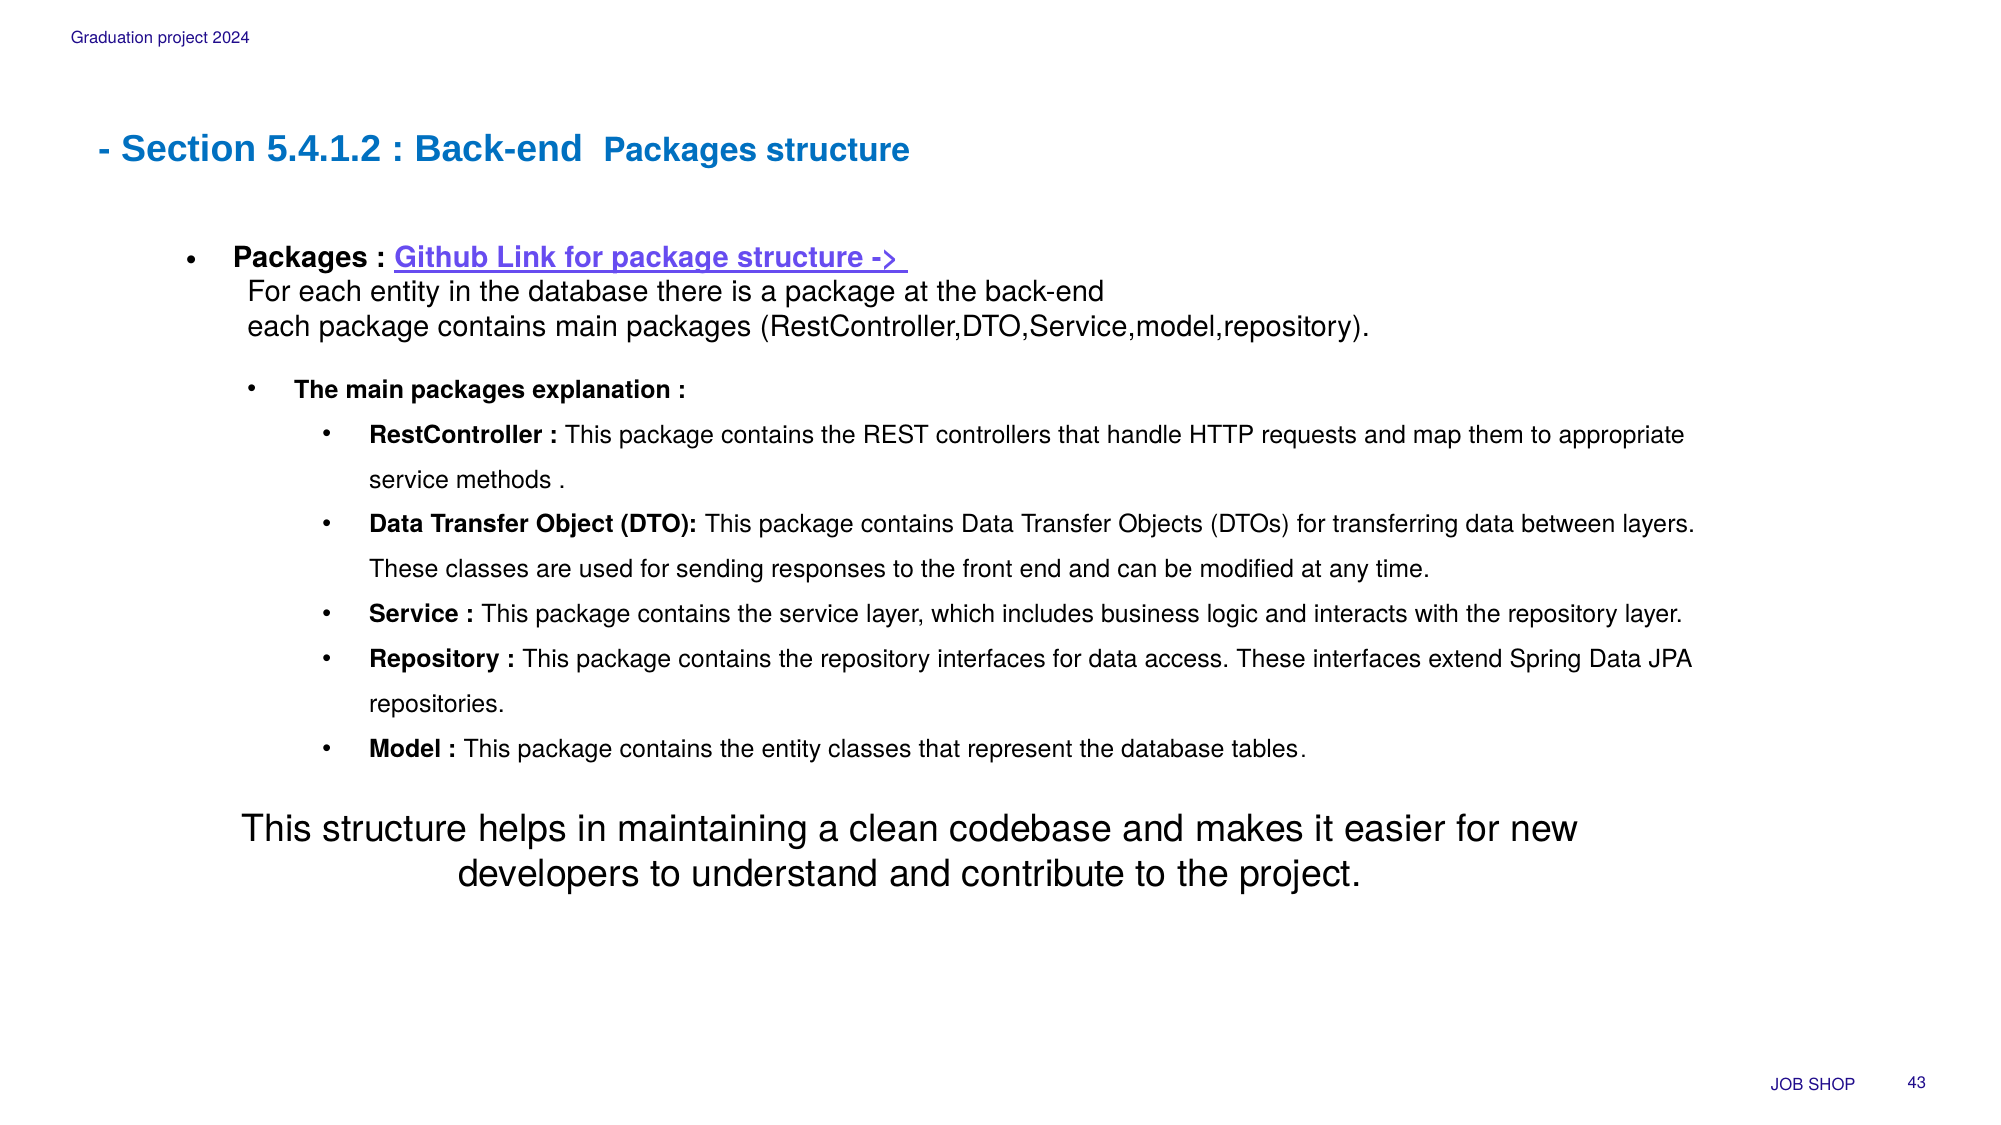

Graduation project 2024
- Section 5.4.1.2 : Back-end  Packages structure
Packages : Github Link for package structure ->
For each entity in the database there is a package at the back-end
each package contains main packages (RestController,DTO,Service,model,repository).
The main packages explanation :
RestController : This package contains the REST controllers that handle HTTP requests and map them to appropriate service methods .
Data Transfer Object (DTO): This package contains Data Transfer Objects (DTOs) for transferring data between layers. These classes are used for sending responses to the front end and can be modified at any time.
Service : This package contains the service layer, which includes business logic and interacts with the repository layer.
Repository : This package contains the repository interfaces for data access. These interfaces extend Spring Data JPA repositories.
Model : This package contains the entity classes that represent the database tables.
This structure helps in maintaining a clean codebase and makes it easier for new developers to understand and contribute to the project.
Job SHOP
43